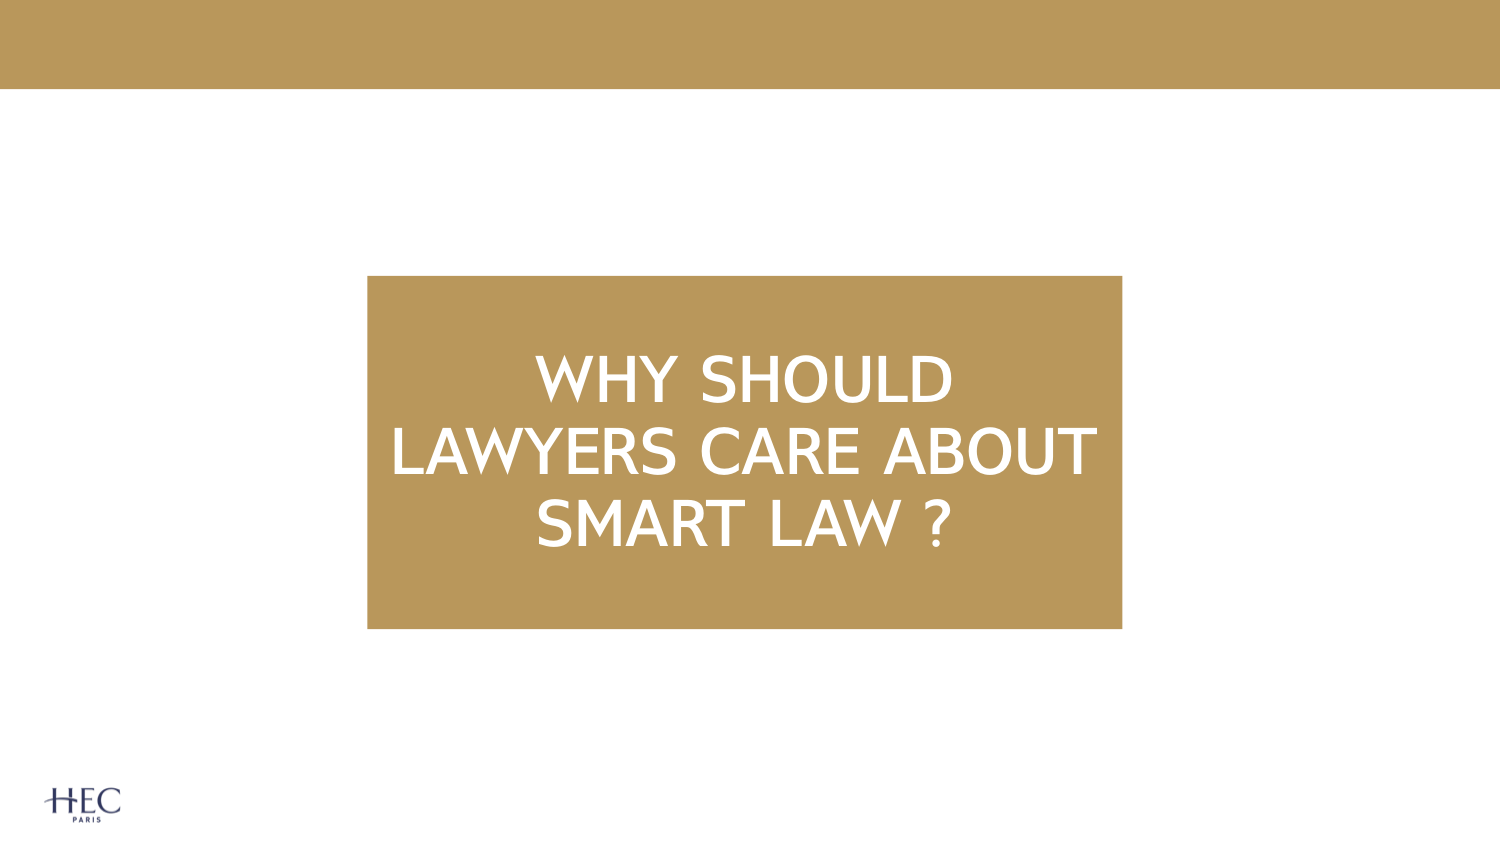

# Why should Lawyers care about Smart Law ?